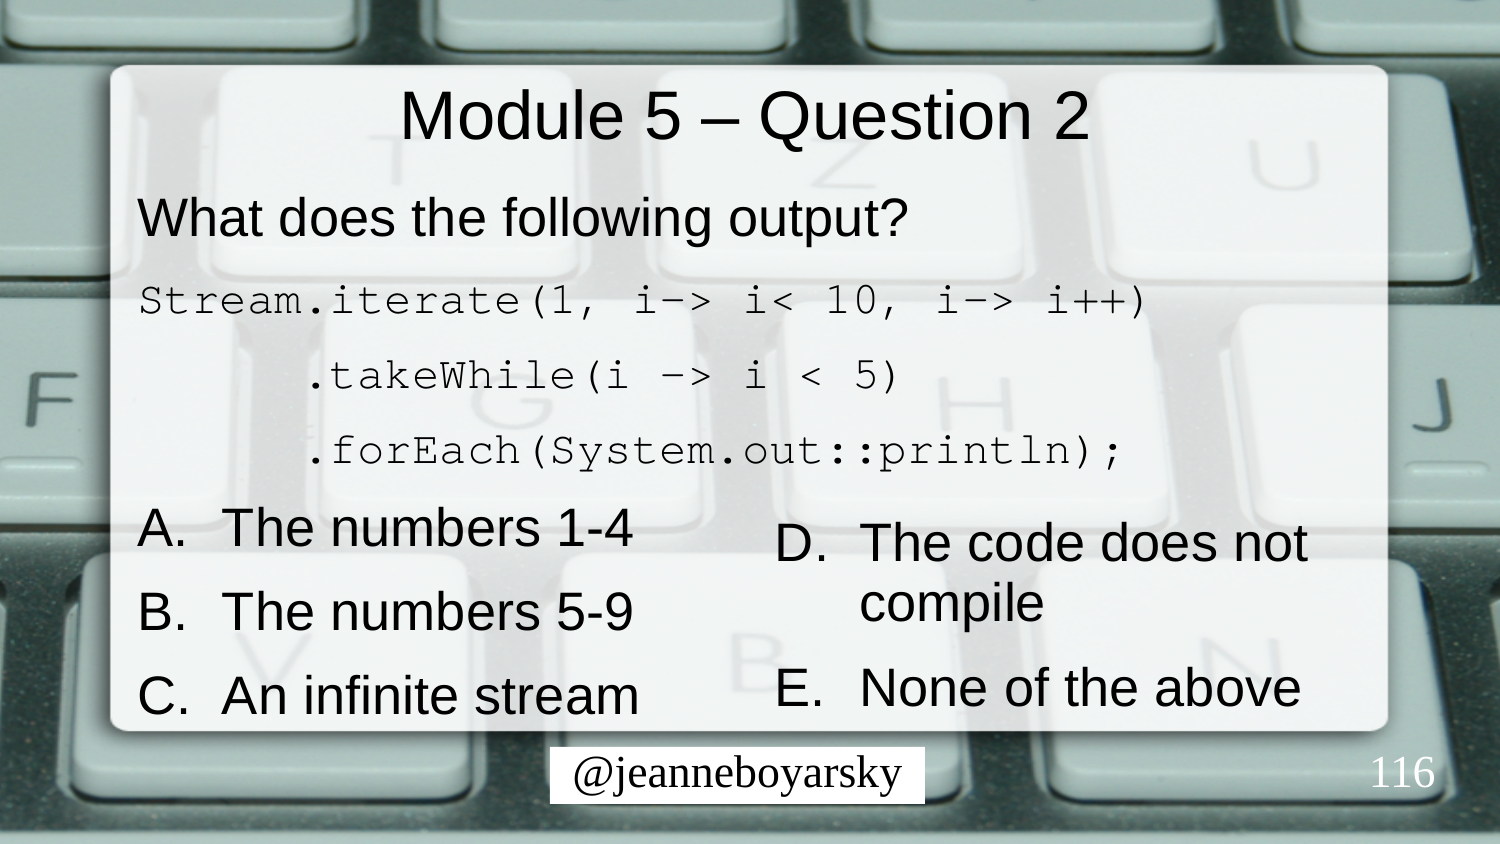

# Module 5 – Question 2
What does the following output?
Stream.iterate(1, i-> i< 10, i-> i++)
      .takeWhile(i -> i < 5)
      .forEach(System.out::println);
The numbers 1-4
The numbers 5-9
An infinite stream

The code does not compile
None of the above
116